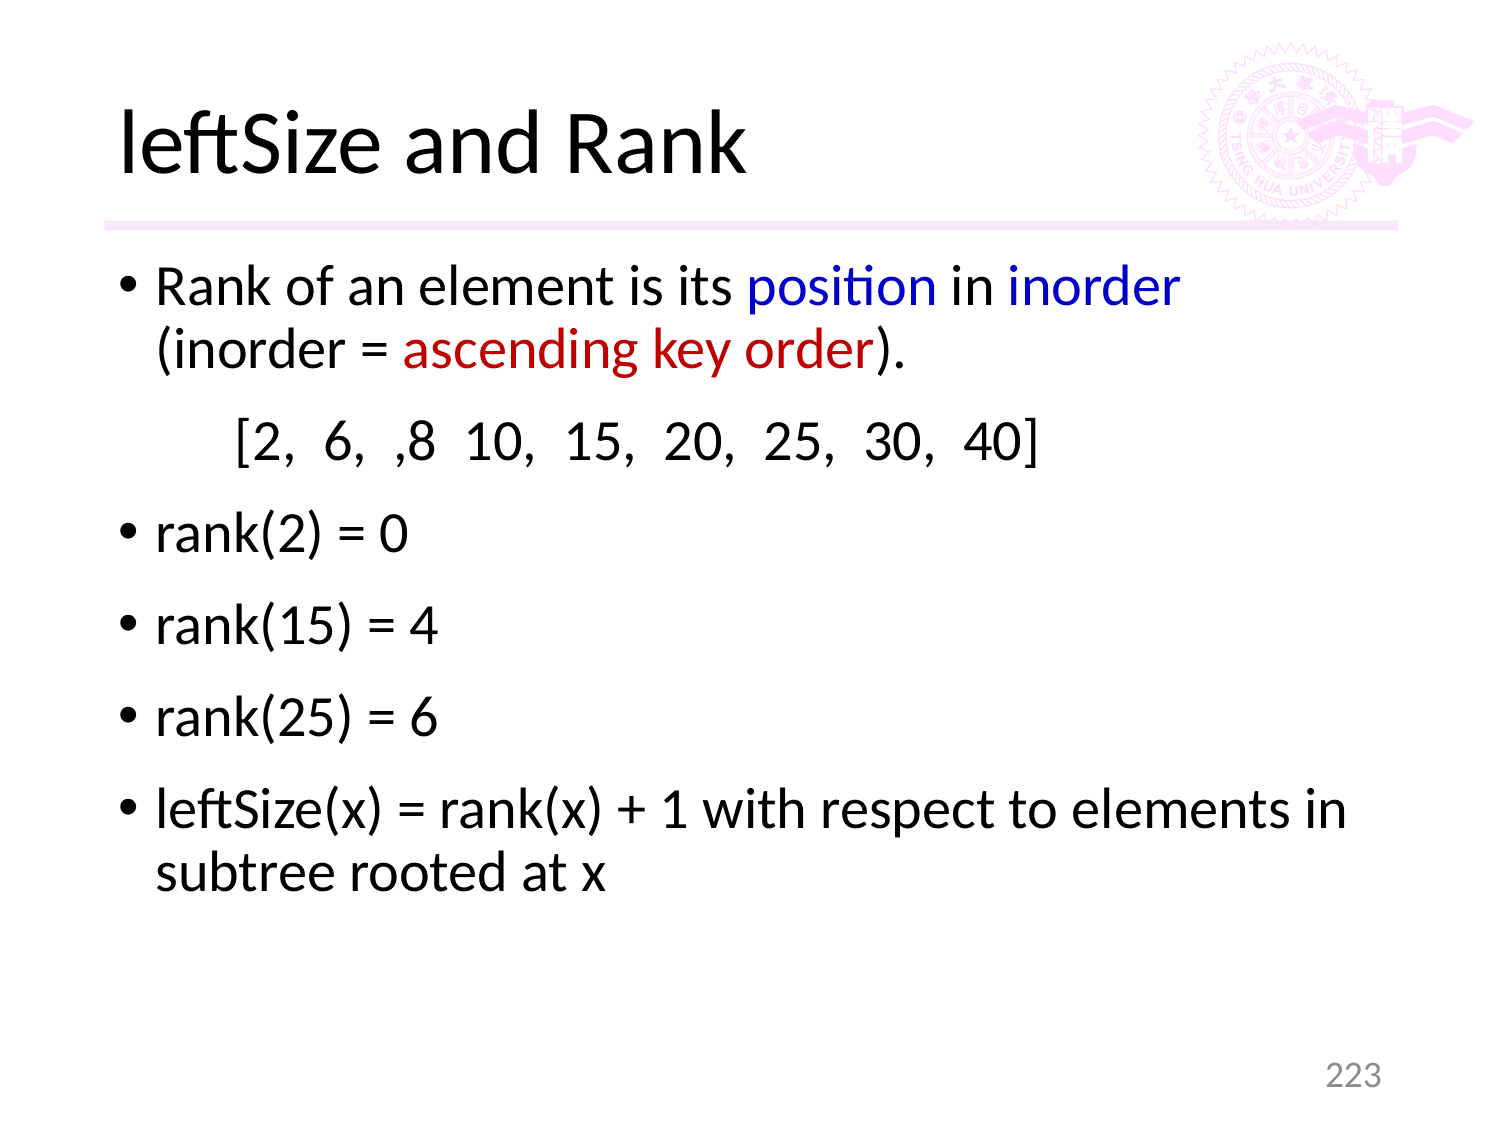

# leftSize and Rank
Rank of an element is its position in inorder (inorder = ascending key order).
	      [2,  6,  ,8  10,  15,  20,  25,  30,  40]
rank(2) = 0
rank(15) = 4
rank(25) = 6
leftSize(x) = rank(x) + 1 with respect to elements in subtree rooted at x

223